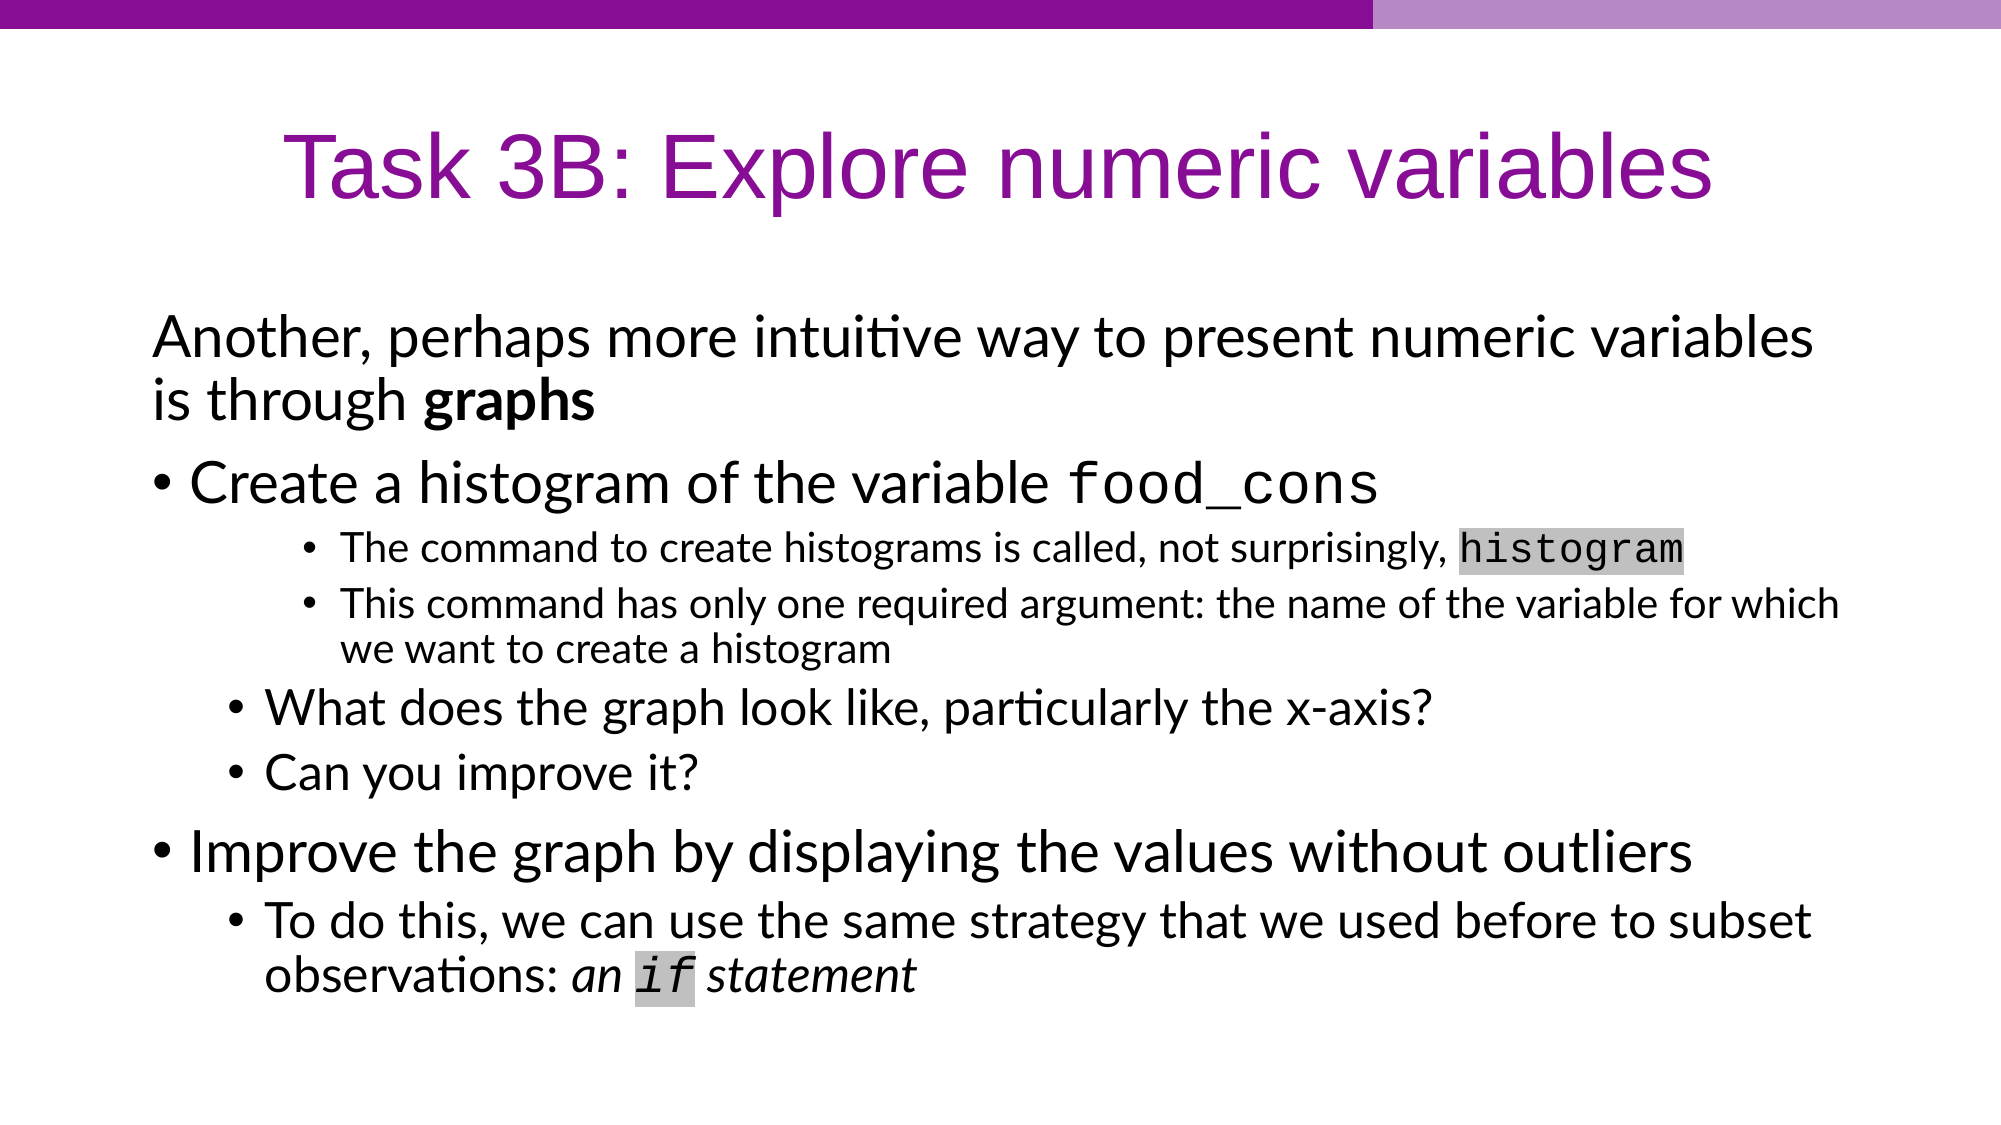

# Task 3B: Explore numeric variables
Another, perhaps more intuitive way to present numeric variables is through graphs
Create a histogram of the variable food_cons
The command to create histograms is called, not surprisingly, histogram
This command has only one required argument: the name of the variable for which we want to create a histogram
What does the graph look like, particularly the x-axis?
Can you improve it?
Improve the graph by displaying the values without outliers
To do this, we can use the same strategy that we used before to subset observations: an if statement